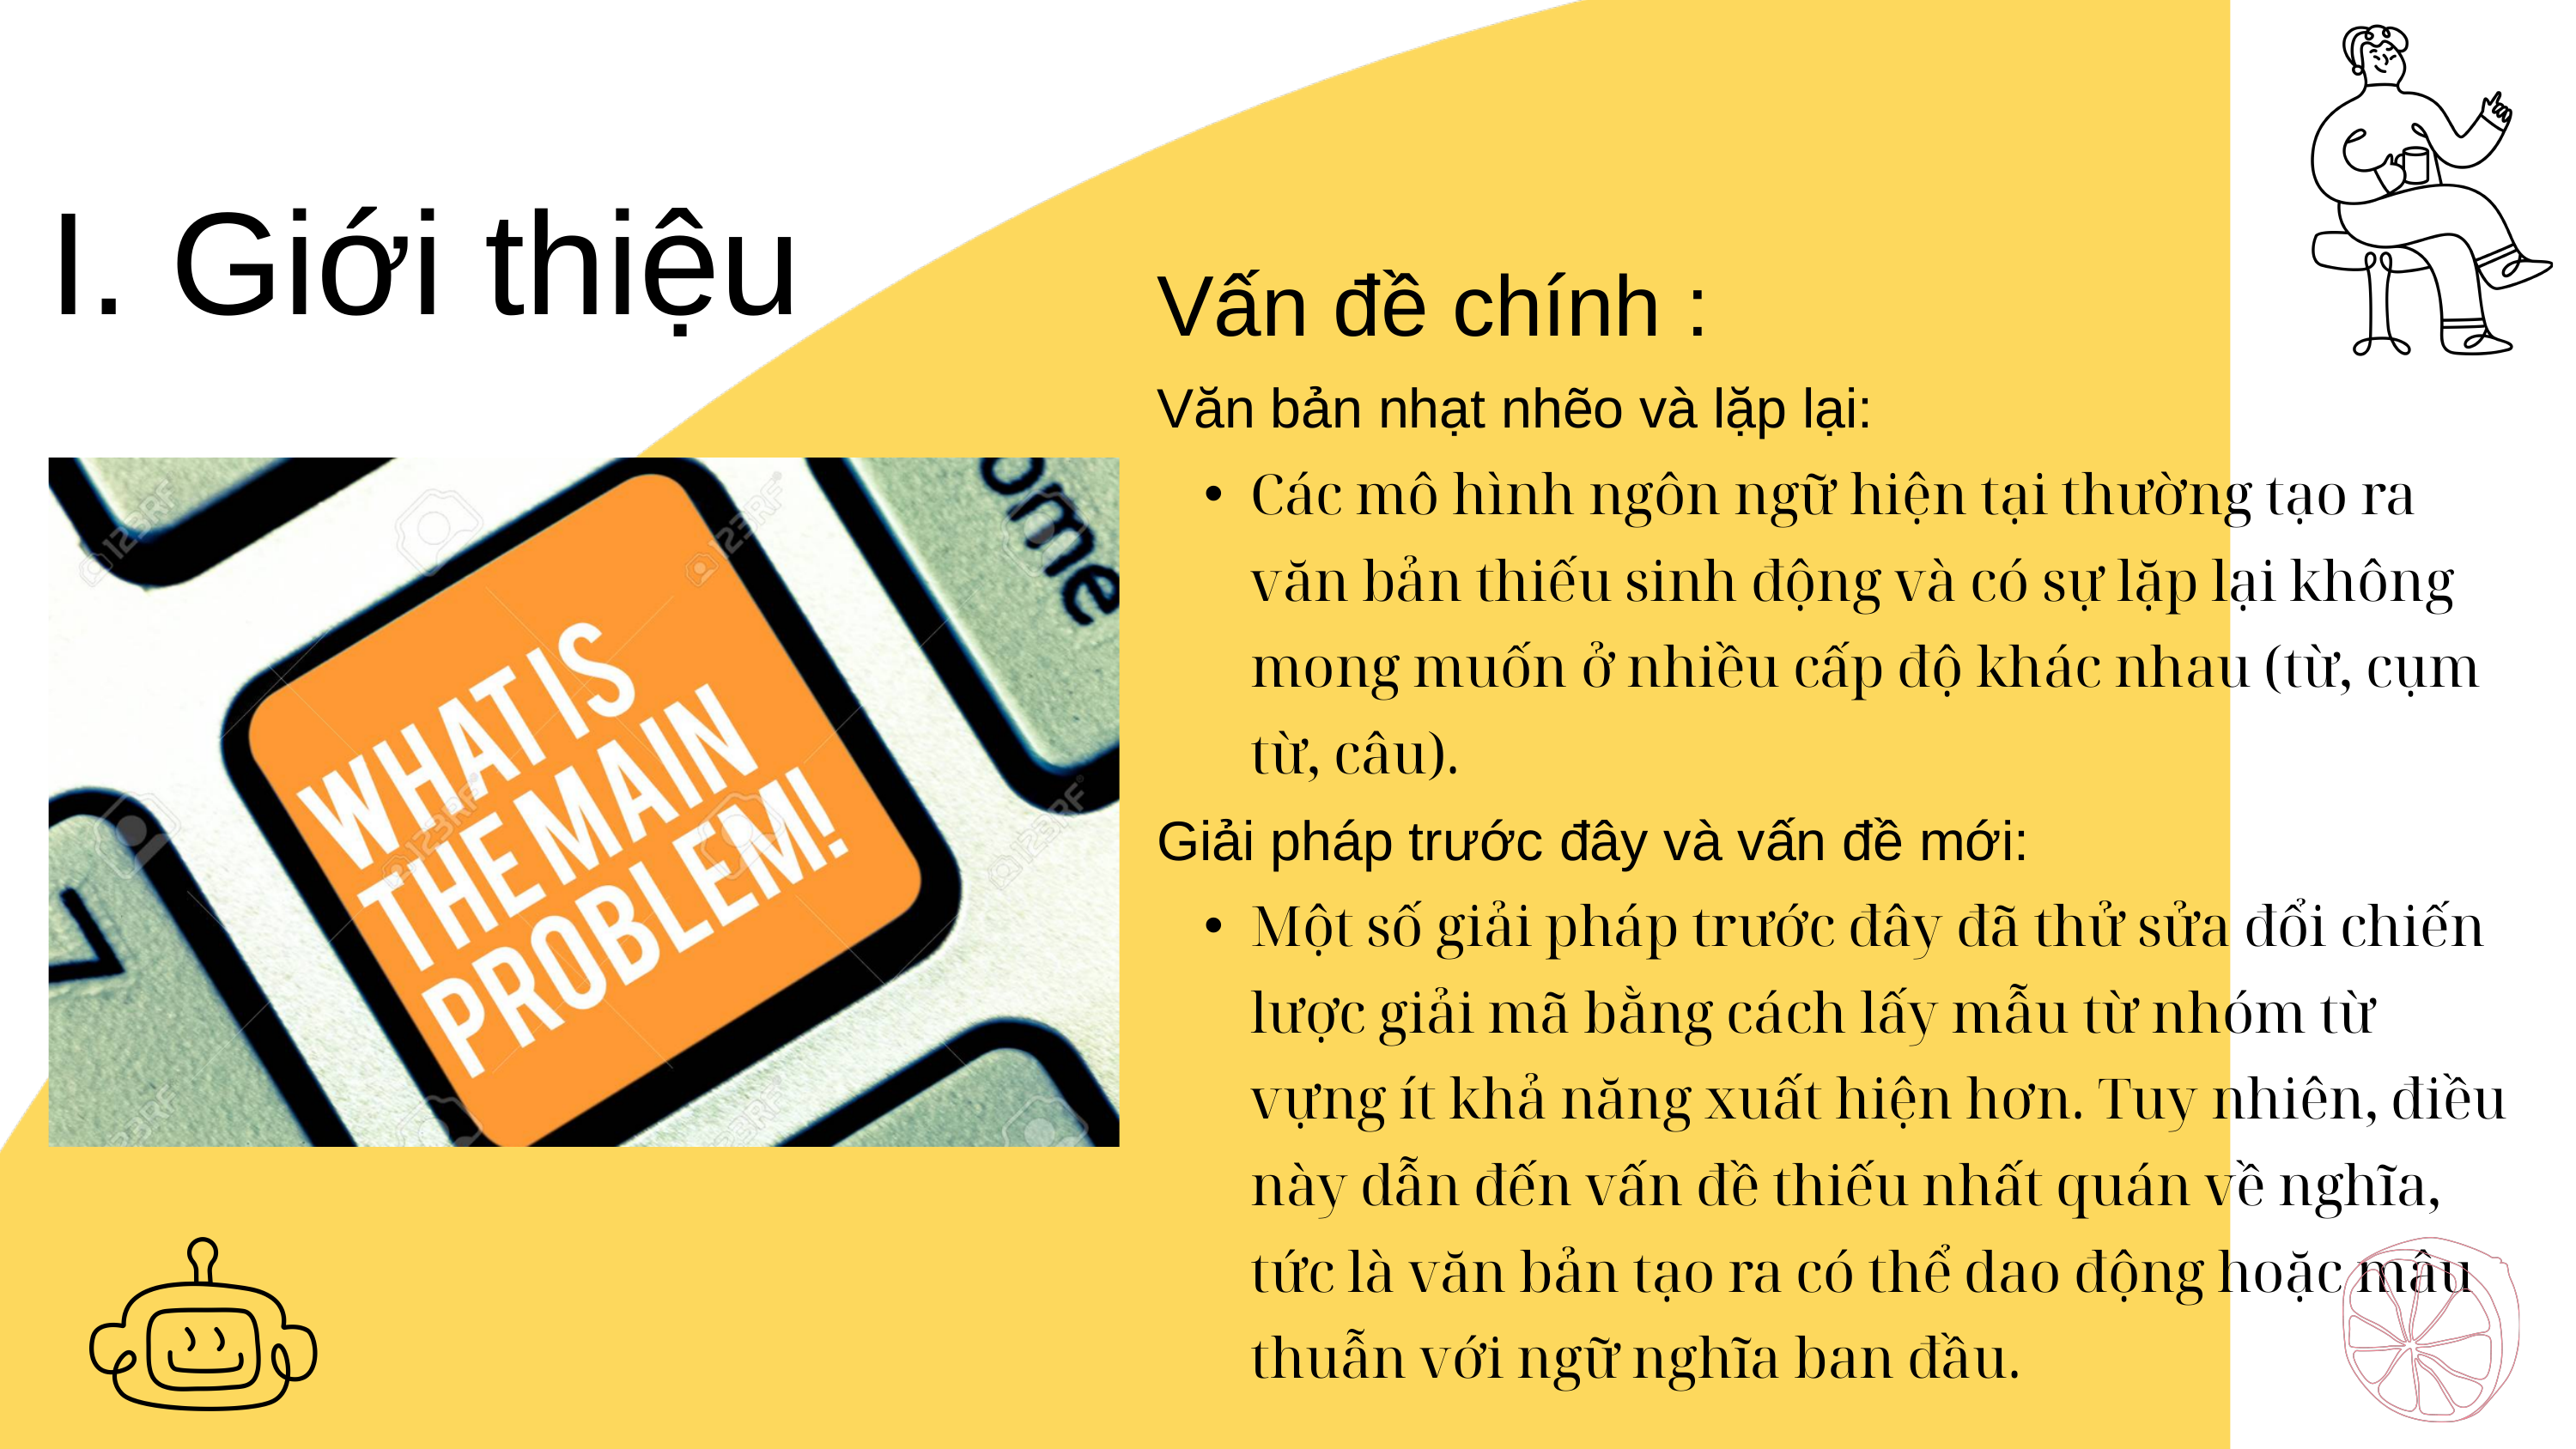

I. Giới thiệu
Vấn đề chính :
Văn bản nhạt nhẽo và lặp lại:
Các mô hình ngôn ngữ hiện tại thường tạo ra văn bản thiếu sinh động và có sự lặp lại không mong muốn ở nhiều cấp độ khác nhau (từ, cụm từ, câu).
Giải pháp trước đây và vấn đề mới:
Một số giải pháp trước đây đã thử sửa đổi chiến lược giải mã bằng cách lấy mẫu từ nhóm từ vựng ít khả năng xuất hiện hơn. Tuy nhiên, điều này dẫn đến vấn đề thiếu nhất quán về nghĩa, tức là văn bản tạo ra có thể dao động hoặc mâu thuẫn với ngữ nghĩa ban đầu.